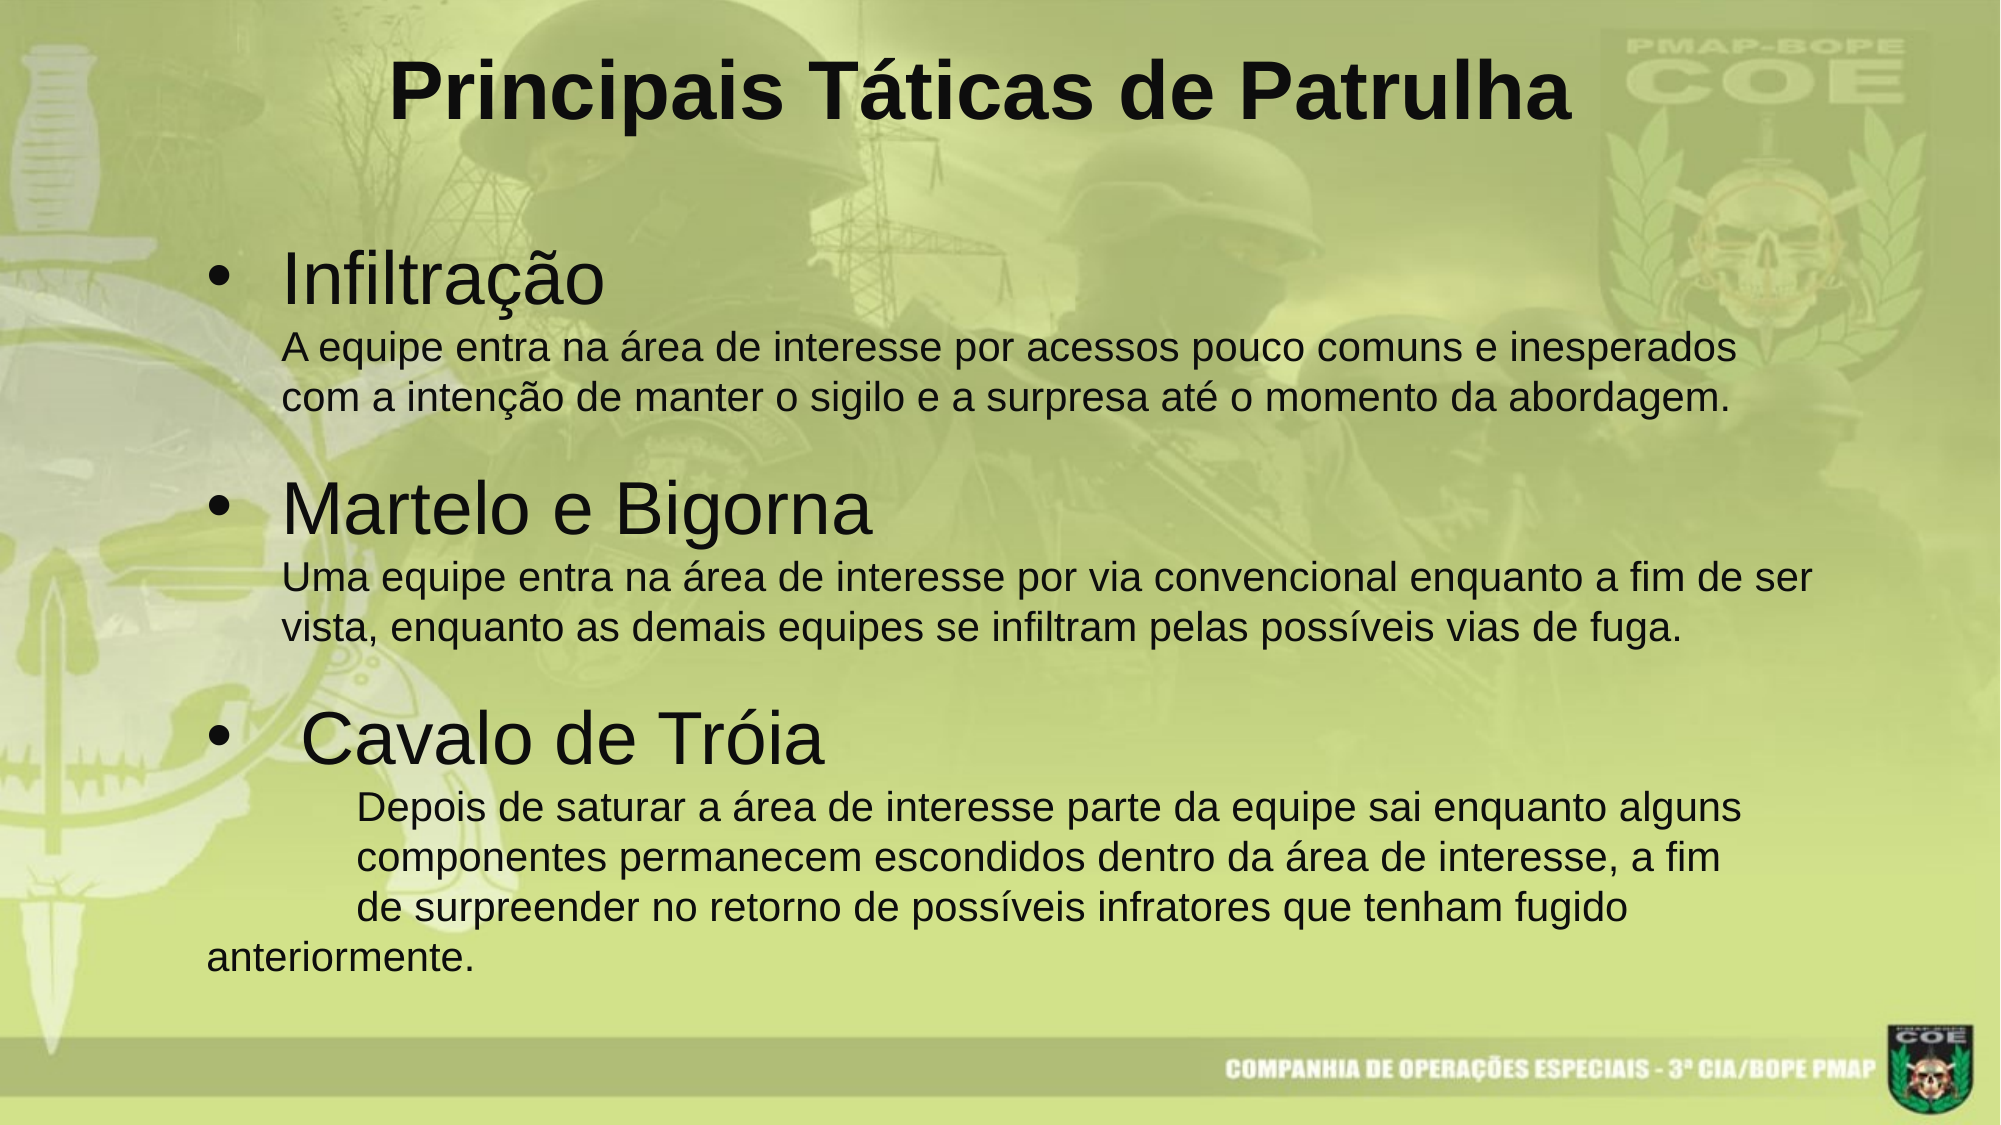

Principais Táticas de Patrulha
Infiltração
A equipe entra na área de interesse por acessos pouco comuns e inesperados com a intenção de manter o sigilo e a surpresa até o momento da abordagem.

Martelo e Bigorna
Uma equipe entra na área de interesse por via convencional enquanto a fim de ser vista, enquanto as demais equipes se infiltram pelas possíveis vias de fuga.

Cavalo de Tróia
	Depois de saturar a área de interesse parte da equipe sai enquanto alguns 	componentes permanecem escondidos dentro da área de interesse, a fim 	de surpreender no retorno de possíveis infratores que tenham fugido 	anteriormente.